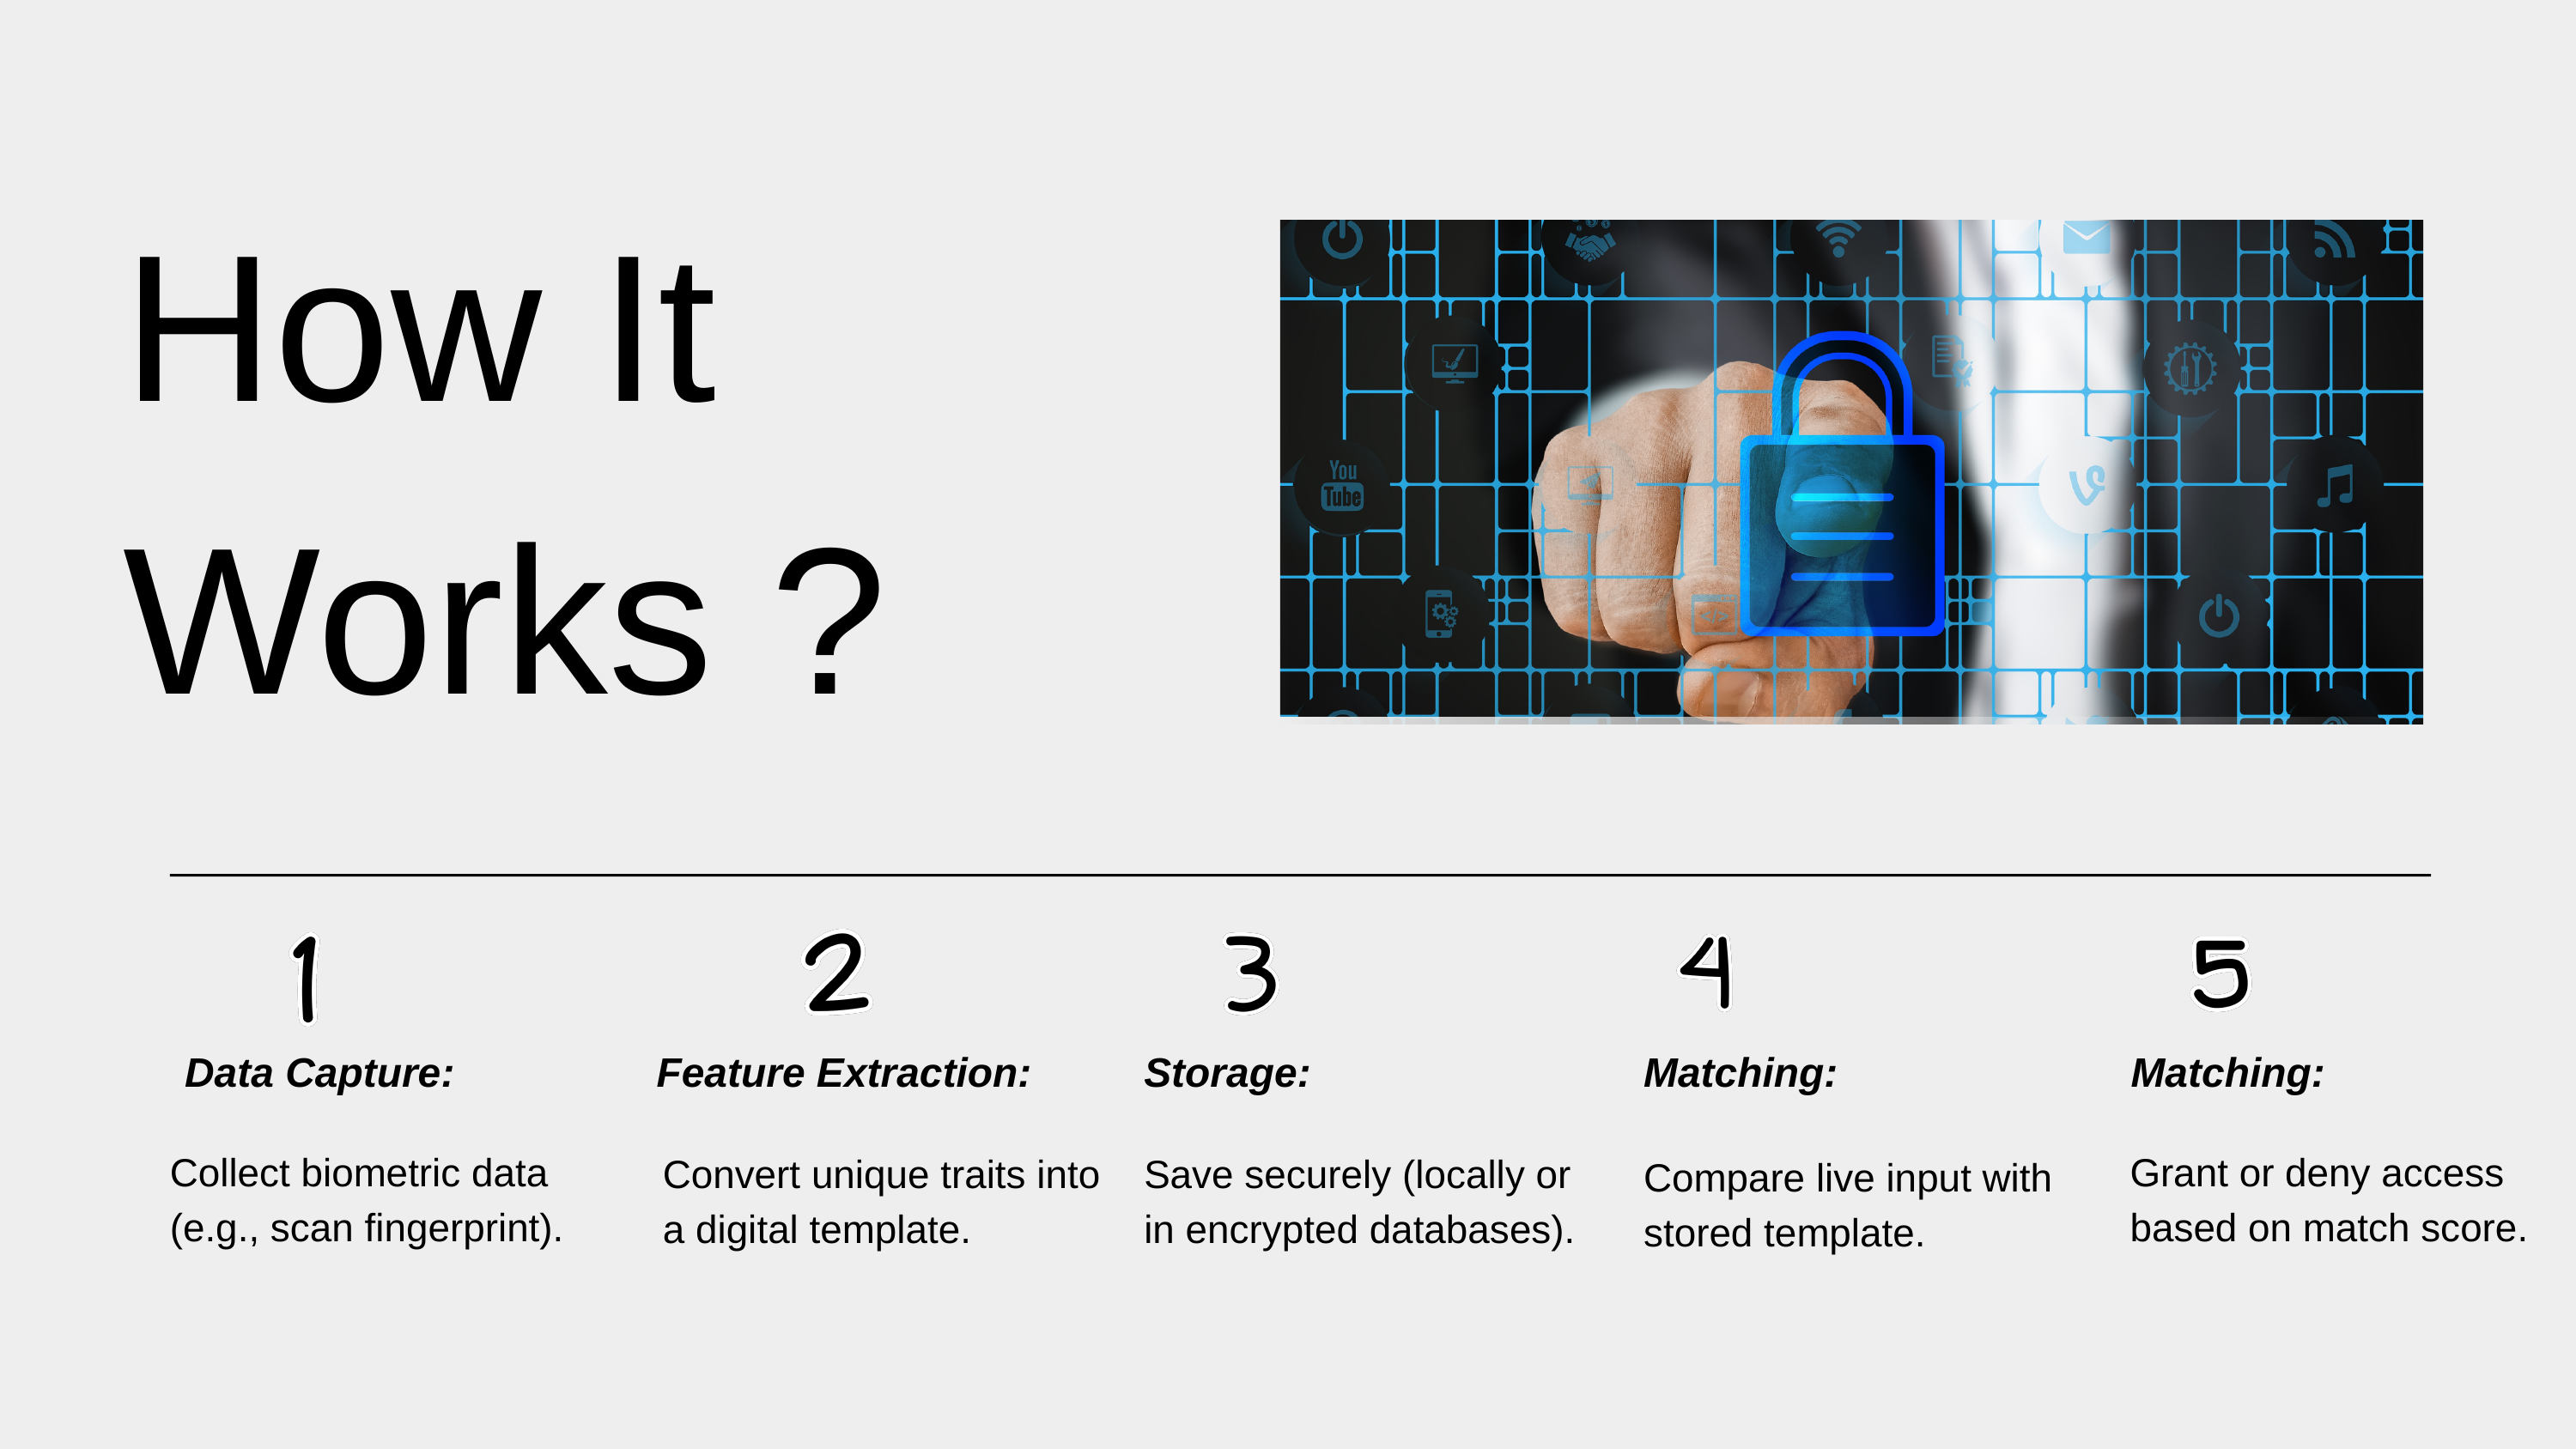

How It Works ?

Data Capture:
Feature Extraction:
Storage:
Matching:
Matching:
Collect biometric data (e.g., scan fingerprint).
Grant or deny access based on match score.

Convert unique traits into a digital template.
Save securely (locally or in encrypted databases).
Compare live input with stored template.